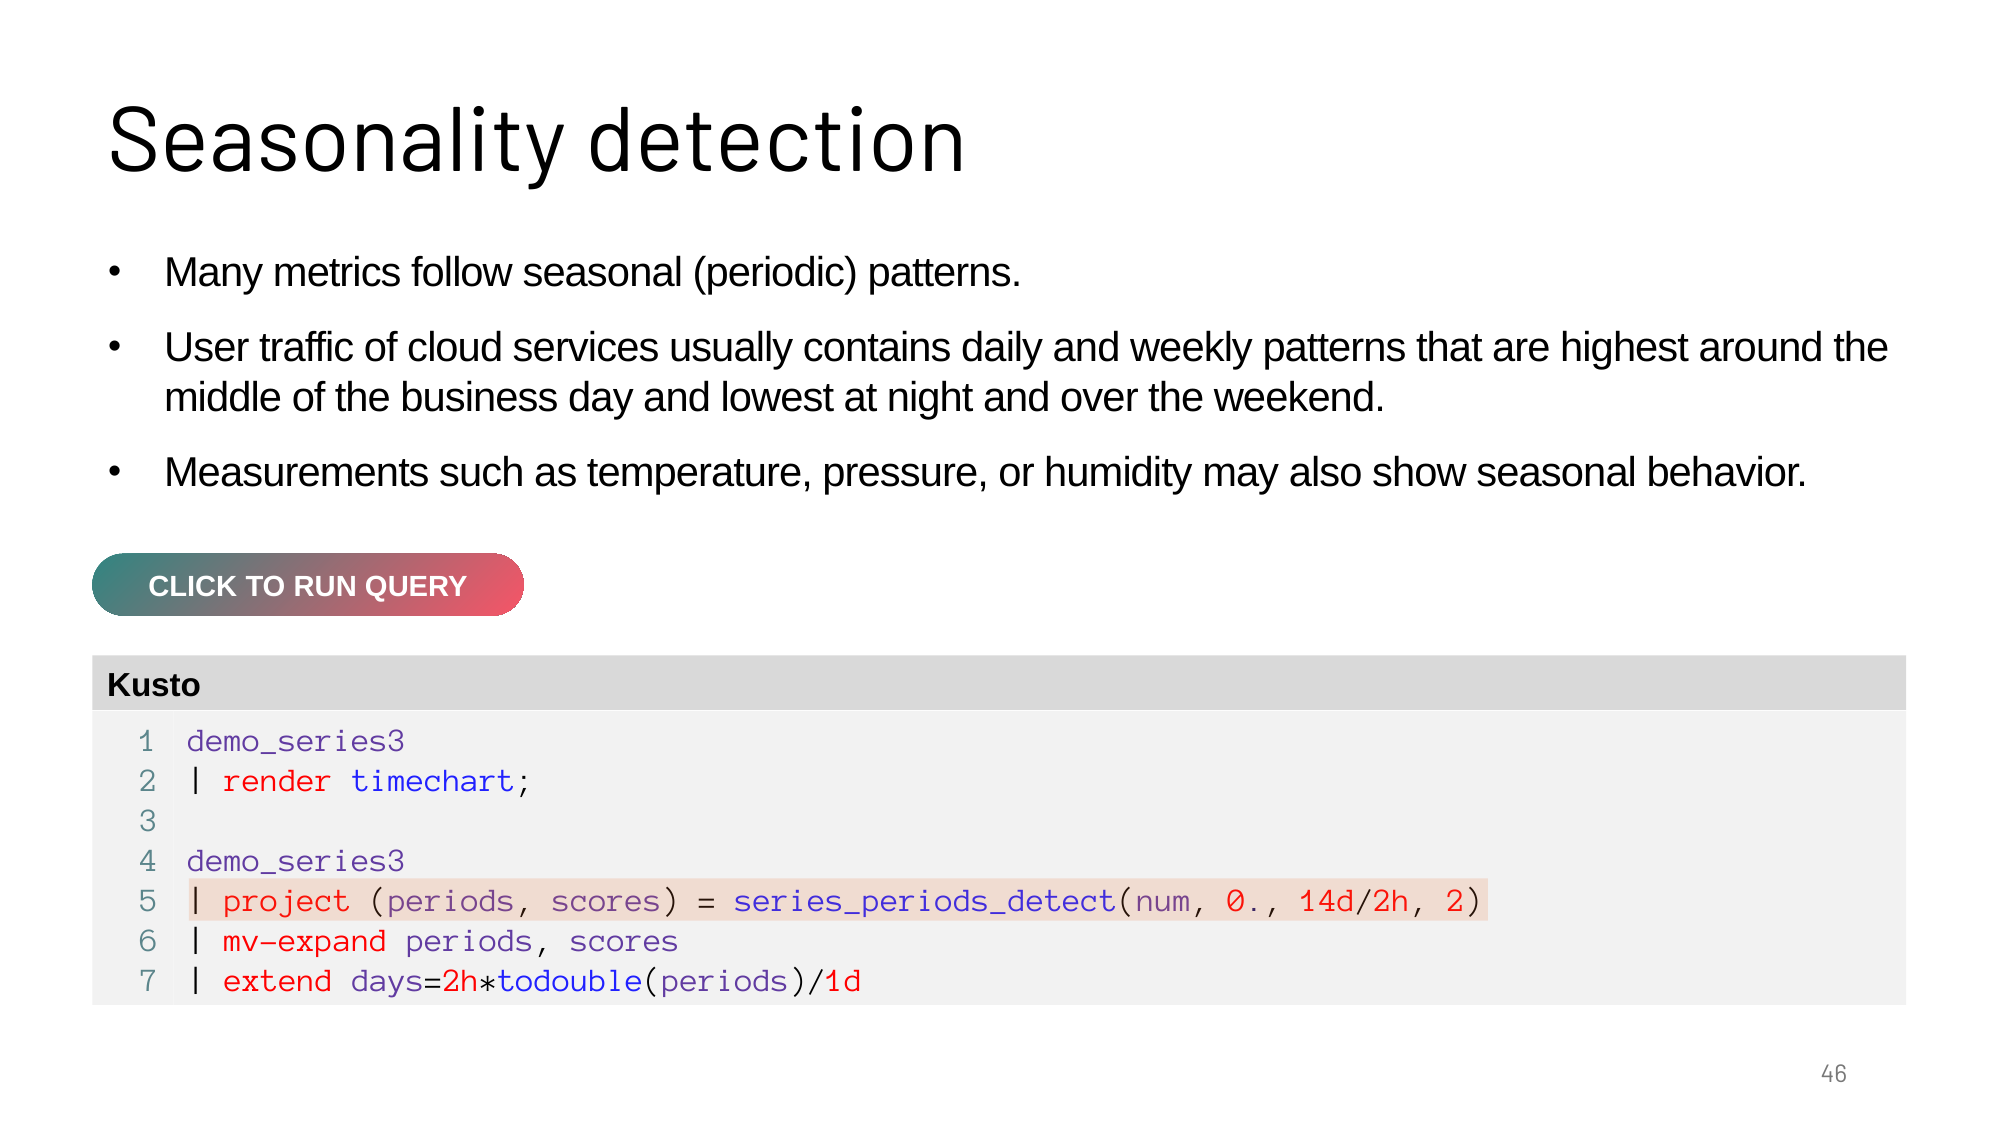

# Seasonality detection
Many metrics follow seasonal (periodic) patterns.
User traffic of cloud services usually contains daily and weekly patterns that are highest around the middle of the business day and lowest at night and over the weekend.
Measurements such as temperature, pressure, or humidity may also show seasonal behavior.
CLICK TO RUN QUERY
Kusto
1
2
3
4
5
6
7
demo_series3
| render timechart;

demo_series3
| project (periods, scores) = series_periods_detect(num, 0., 14d/2h, 2)
| mv-expand periods, scores
| extend days=2h*todouble(periods)/1d

46